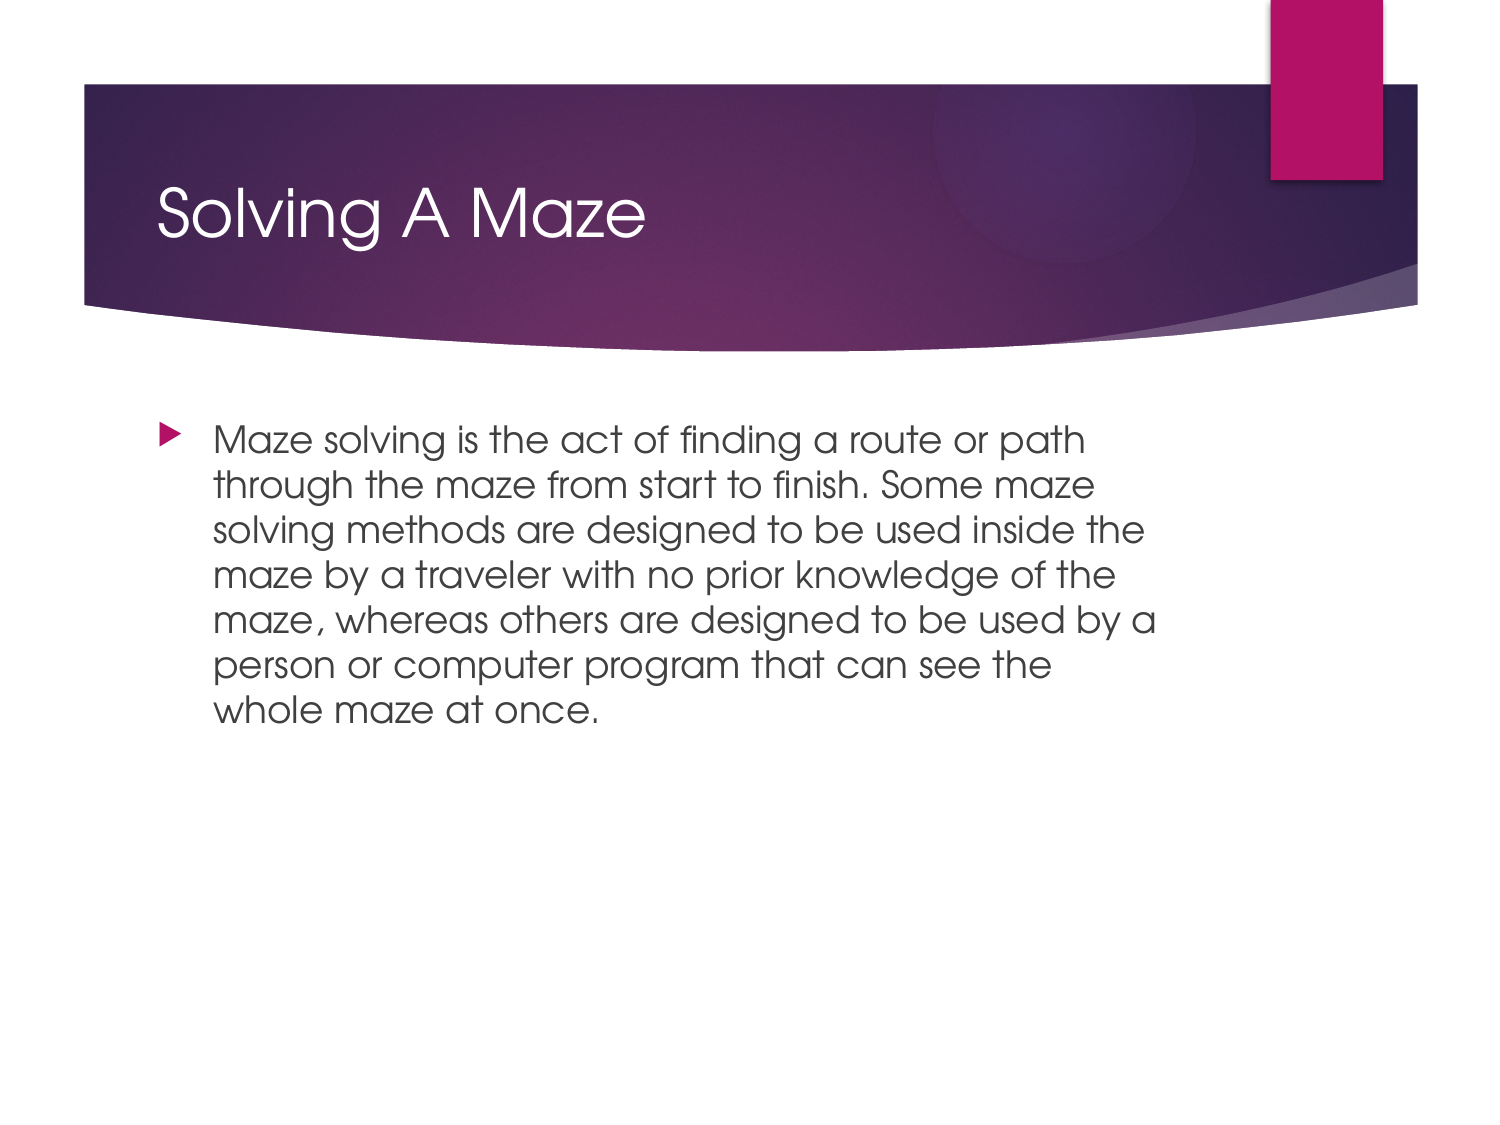

# Solving A Maze
Maze solving is the act of finding a route or path through the maze from start to finish. Some maze solving methods are designed to be used inside the maze by a traveler with no prior knowledge of the maze, whereas others are designed to be used by a person or computer program that can see the whole maze at once.